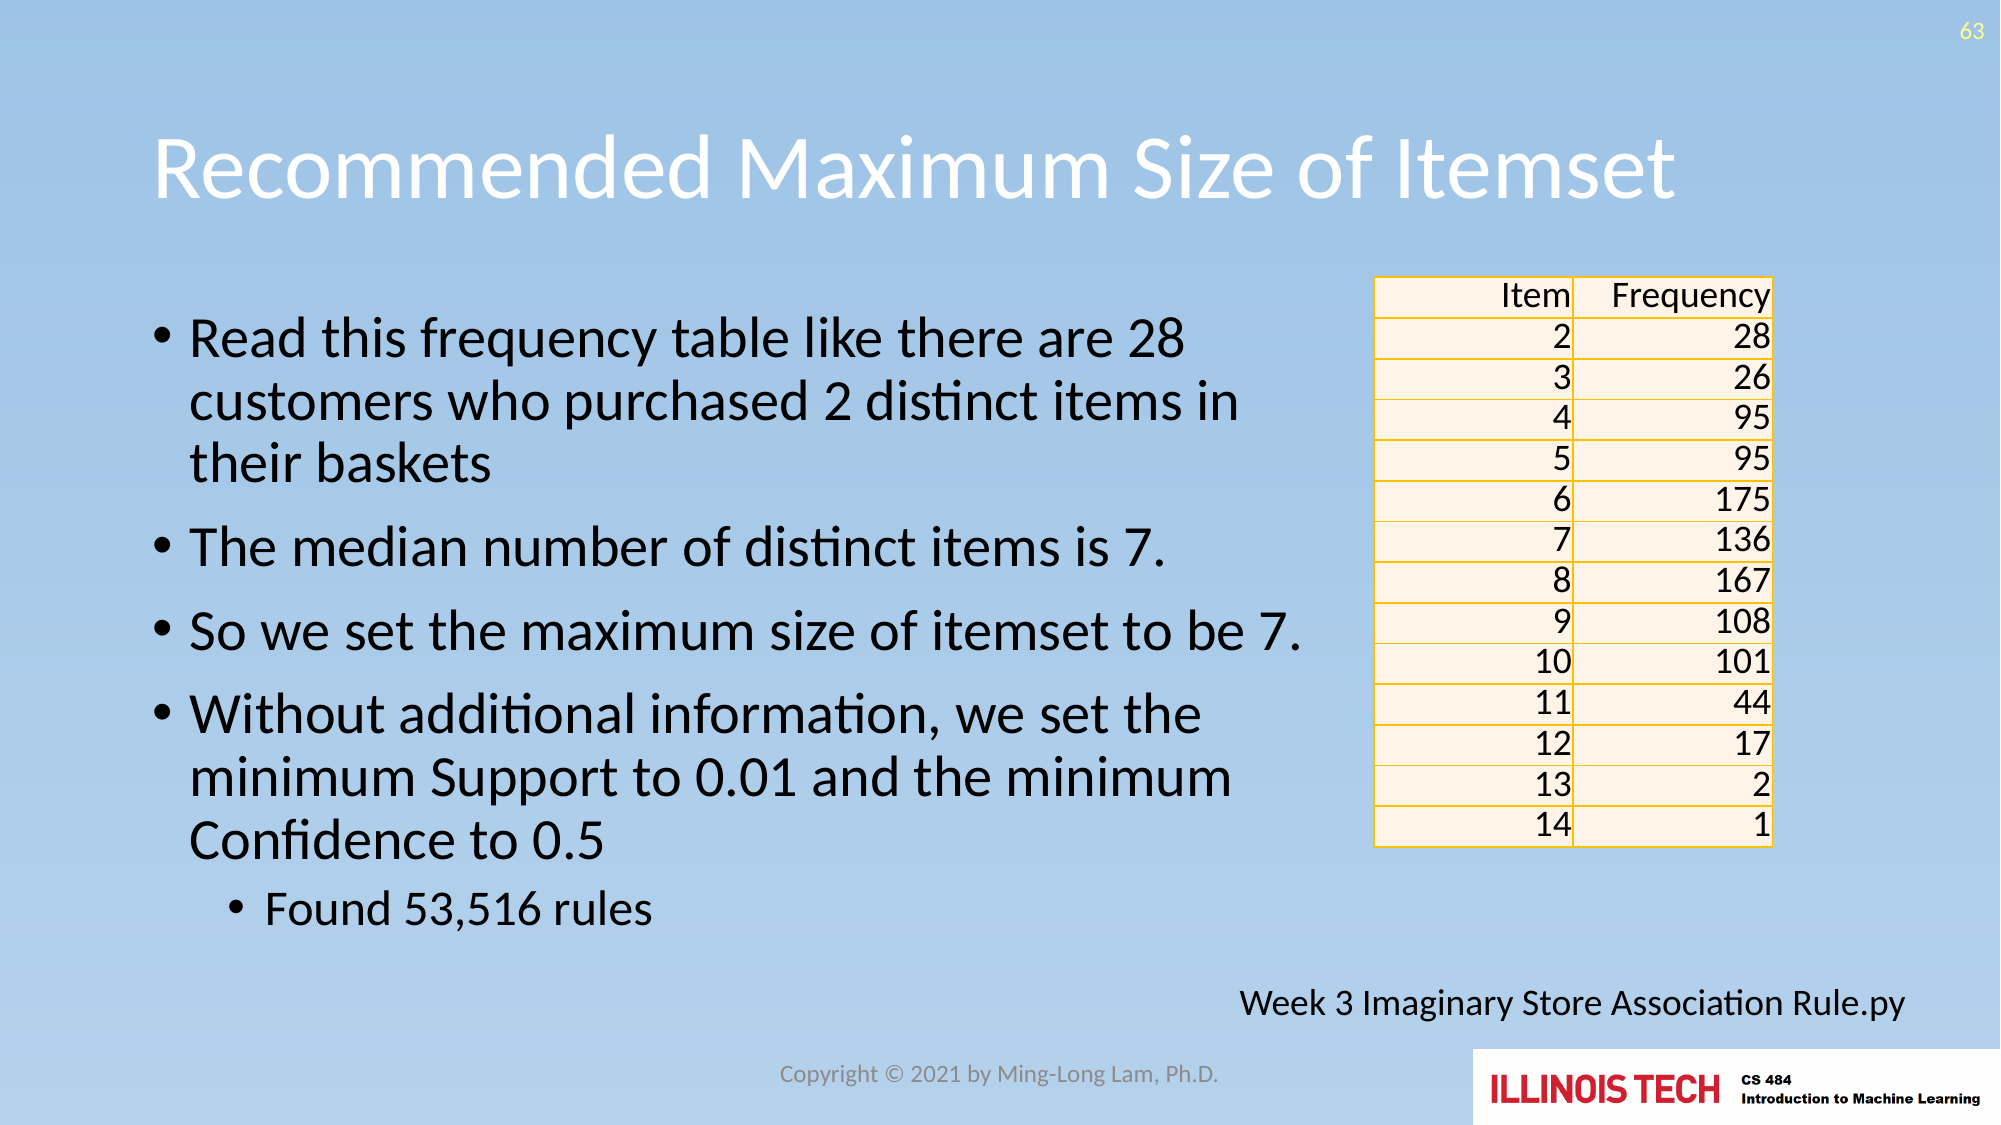

63
# Recommended Maximum Size of Itemset
| Item | Frequency |
| --- | --- |
| 2 | 28 |
| 3 | 26 |
| 4 | 95 |
| 5 | 95 |
| 6 | 175 |
| 7 | 136 |
| 8 | 167 |
| 9 | 108 |
| 10 | 101 |
| 11 | 44 |
| 12 | 17 |
| 13 | 2 |
| 14 | 1 |
Read this frequency table like there are 28 customers who purchased 2 distinct items in their baskets
The median number of distinct items is 7.
So we set the maximum size of itemset to be 7.
Without additional information, we set the minimum Support to 0.01 and the minimum Confidence to 0.5
Found 53,516 rules
Week 3 Imaginary Store Association Rule.py
Copyright © 2021 by Ming-Long Lam, Ph.D.